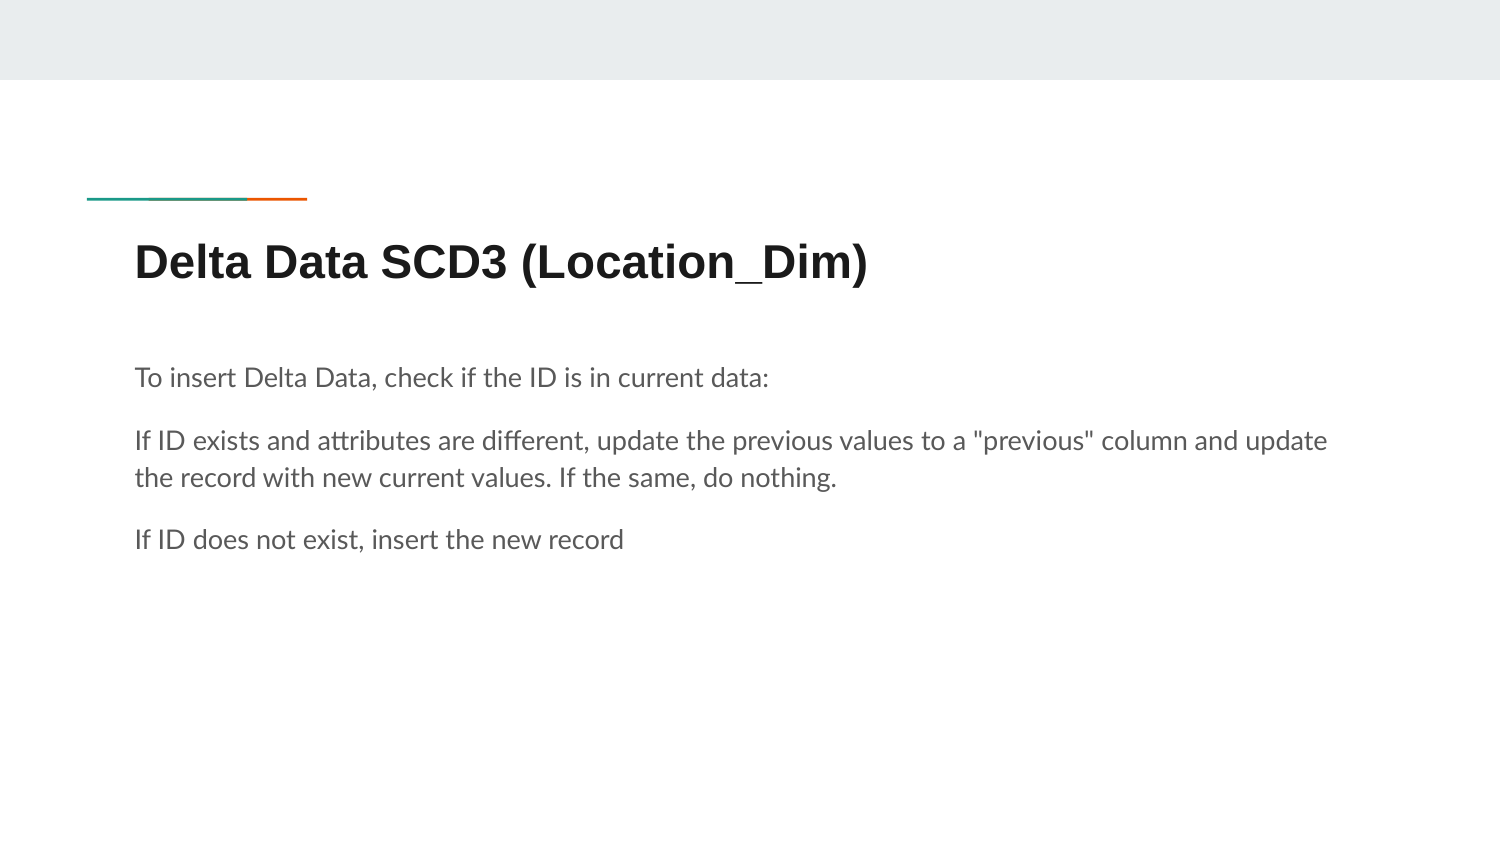

# Delta Data SCD3 (Location_Dim)
To insert Delta Data, check if the ID is in current data:
If ID exists and attributes are different, update the previous values to a "previous" column and update the record with new current values. If the same, do nothing.
If ID does not exist, insert the new record